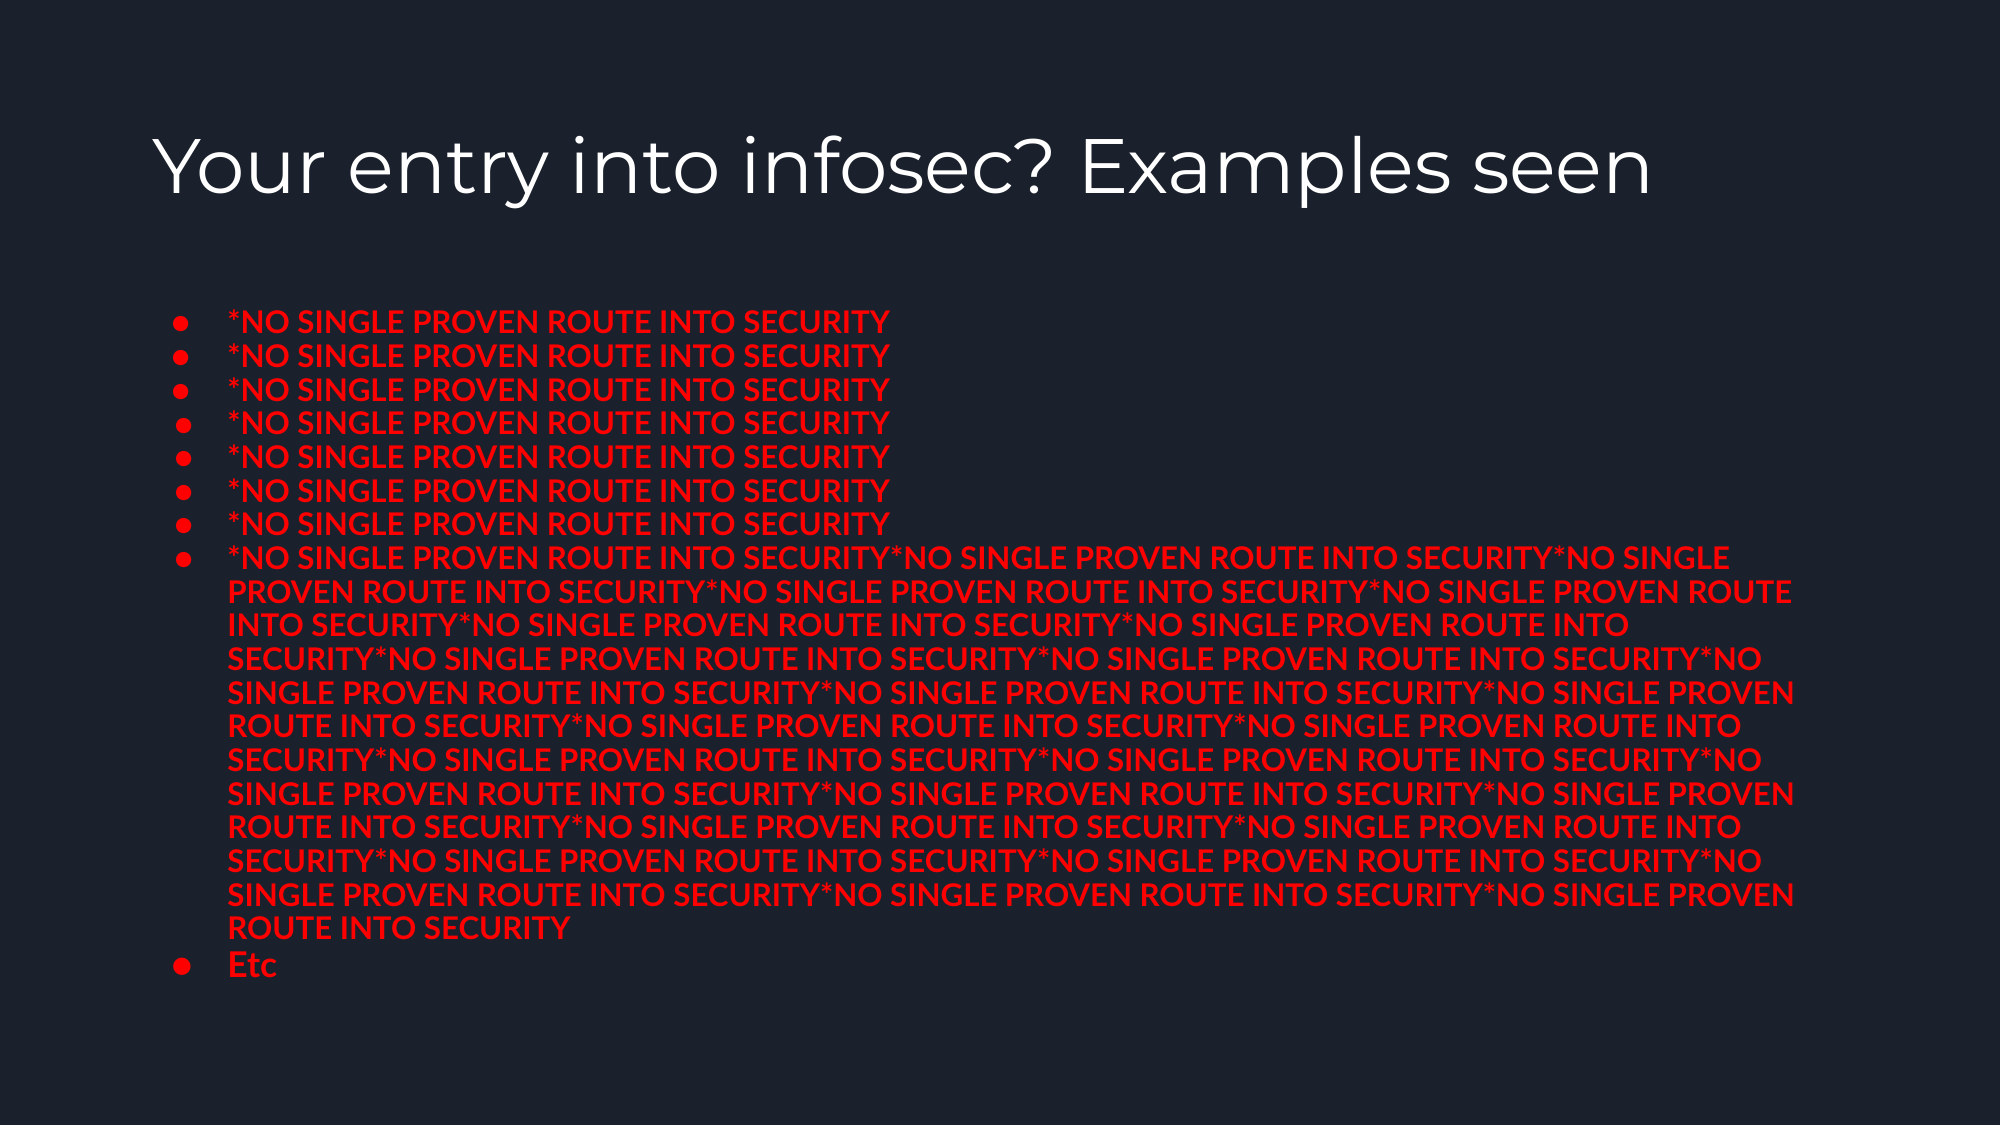

# Your entry into infosec? Examples seen
*NO SINGLE PROVEN ROUTE INTO SECURITY
*NO SINGLE PROVEN ROUTE INTO SECURITY
*NO SINGLE PROVEN ROUTE INTO SECURITY
*NO SINGLE PROVEN ROUTE INTO SECURITY
*NO SINGLE PROVEN ROUTE INTO SECURITY
*NO SINGLE PROVEN ROUTE INTO SECURITY
*NO SINGLE PROVEN ROUTE INTO SECURITY
*NO SINGLE PROVEN ROUTE INTO SECURITY*NO SINGLE PROVEN ROUTE INTO SECURITY*NO SINGLE PROVEN ROUTE INTO SECURITY*NO SINGLE PROVEN ROUTE INTO SECURITY*NO SINGLE PROVEN ROUTE INTO SECURITY*NO SINGLE PROVEN ROUTE INTO SECURITY*NO SINGLE PROVEN ROUTE INTO SECURITY*NO SINGLE PROVEN ROUTE INTO SECURITY*NO SINGLE PROVEN ROUTE INTO SECURITY*NO SINGLE PROVEN ROUTE INTO SECURITY*NO SINGLE PROVEN ROUTE INTO SECURITY*NO SINGLE PROVEN ROUTE INTO SECURITY*NO SINGLE PROVEN ROUTE INTO SECURITY*NO SINGLE PROVEN ROUTE INTO SECURITY*NO SINGLE PROVEN ROUTE INTO SECURITY*NO SINGLE PROVEN ROUTE INTO SECURITY*NO SINGLE PROVEN ROUTE INTO SECURITY*NO SINGLE PROVEN ROUTE INTO SECURITY*NO SINGLE PROVEN ROUTE INTO SECURITY*NO SINGLE PROVEN ROUTE INTO SECURITY*NO SINGLE PROVEN ROUTE INTO SECURITY*NO SINGLE PROVEN ROUTE INTO SECURITY*NO SINGLE PROVEN ROUTE INTO SECURITY*NO SINGLE PROVEN ROUTE INTO SECURITY*NO SINGLE PROVEN ROUTE INTO SECURITY*NO SINGLE PROVEN ROUTE INTO SECURITY
Etc